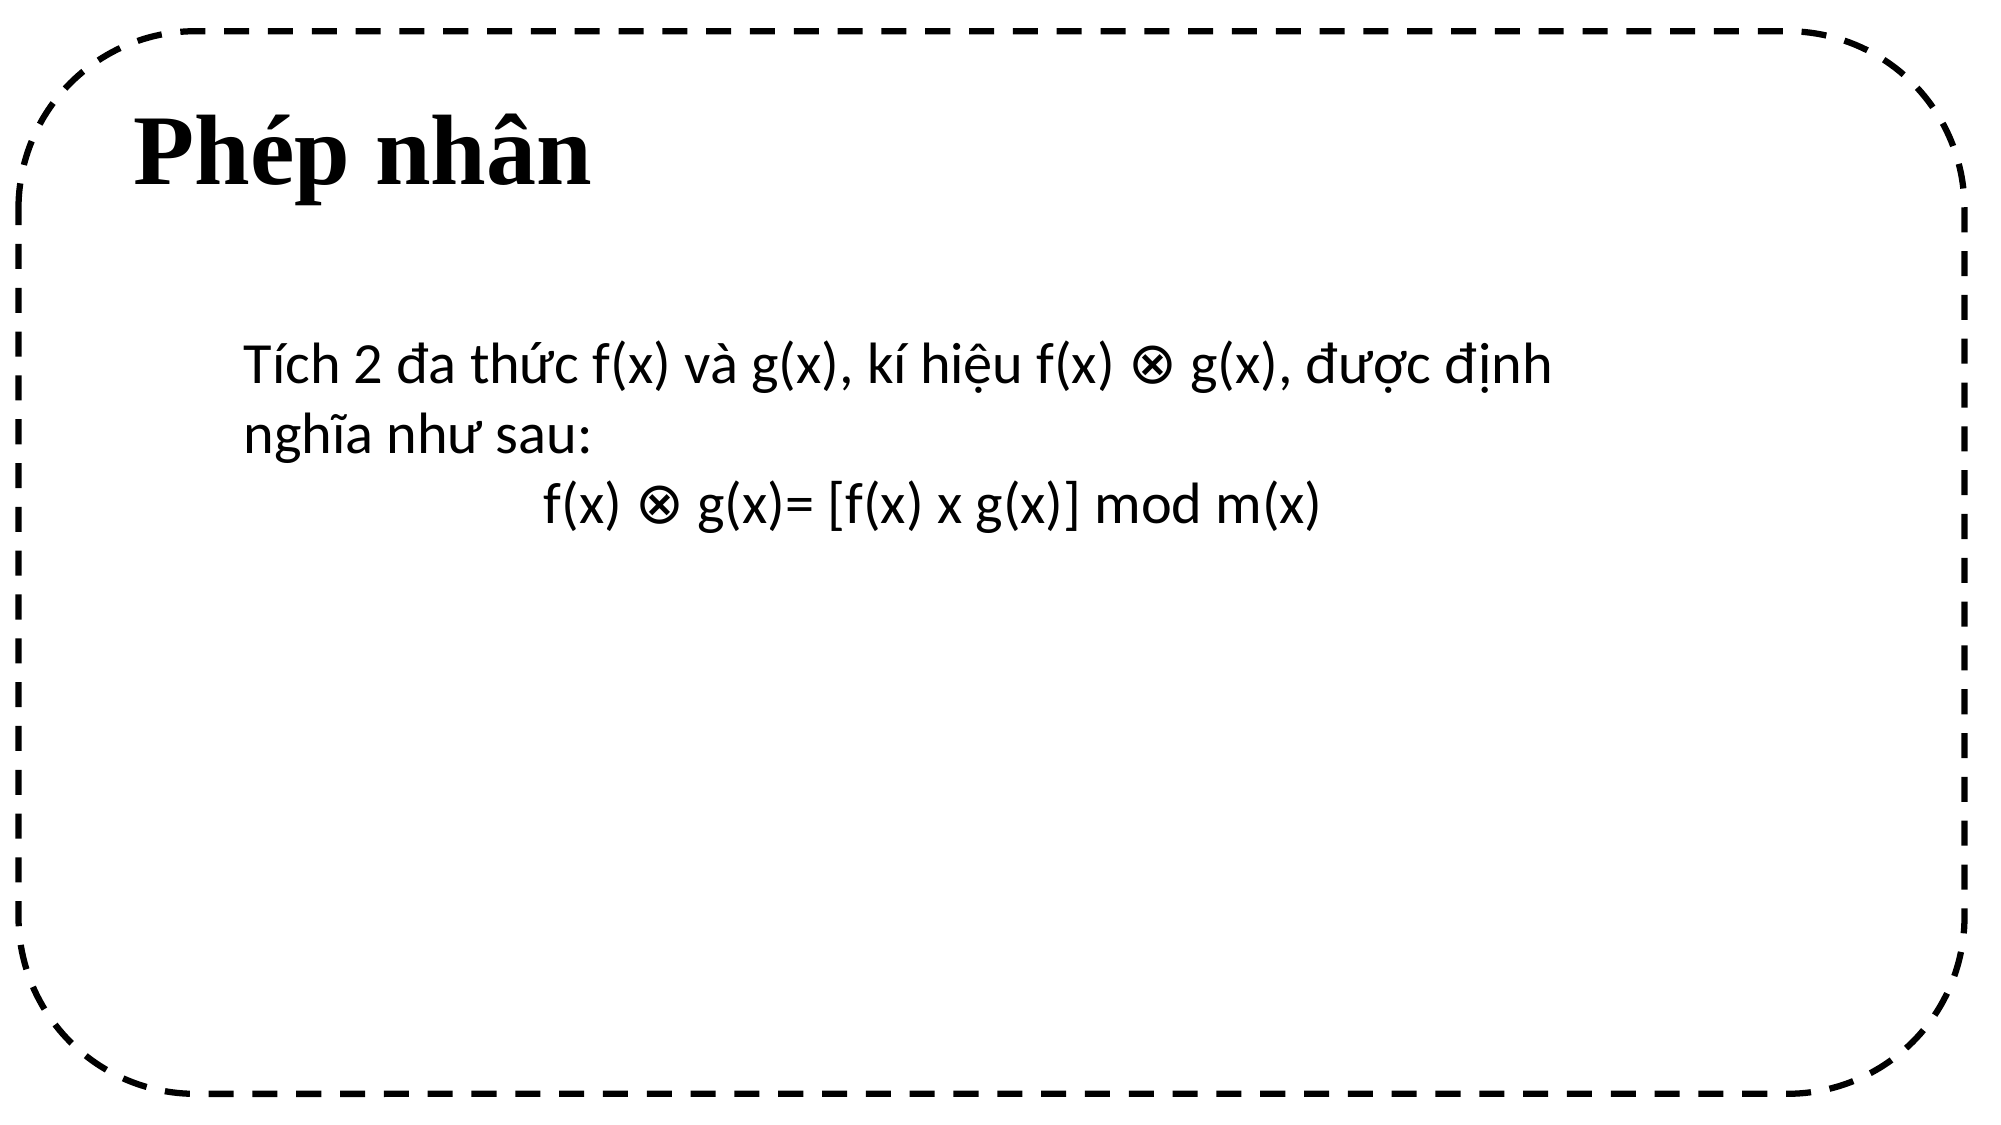

Phép nhân
Tích 2 đa thức f(x) và g(x), kí hiệu f(x) ⊗ g(x), được định nghĩa như sau:
		f(x) ⊗ g(x)= [f(x) x g(x)] mod m(x)